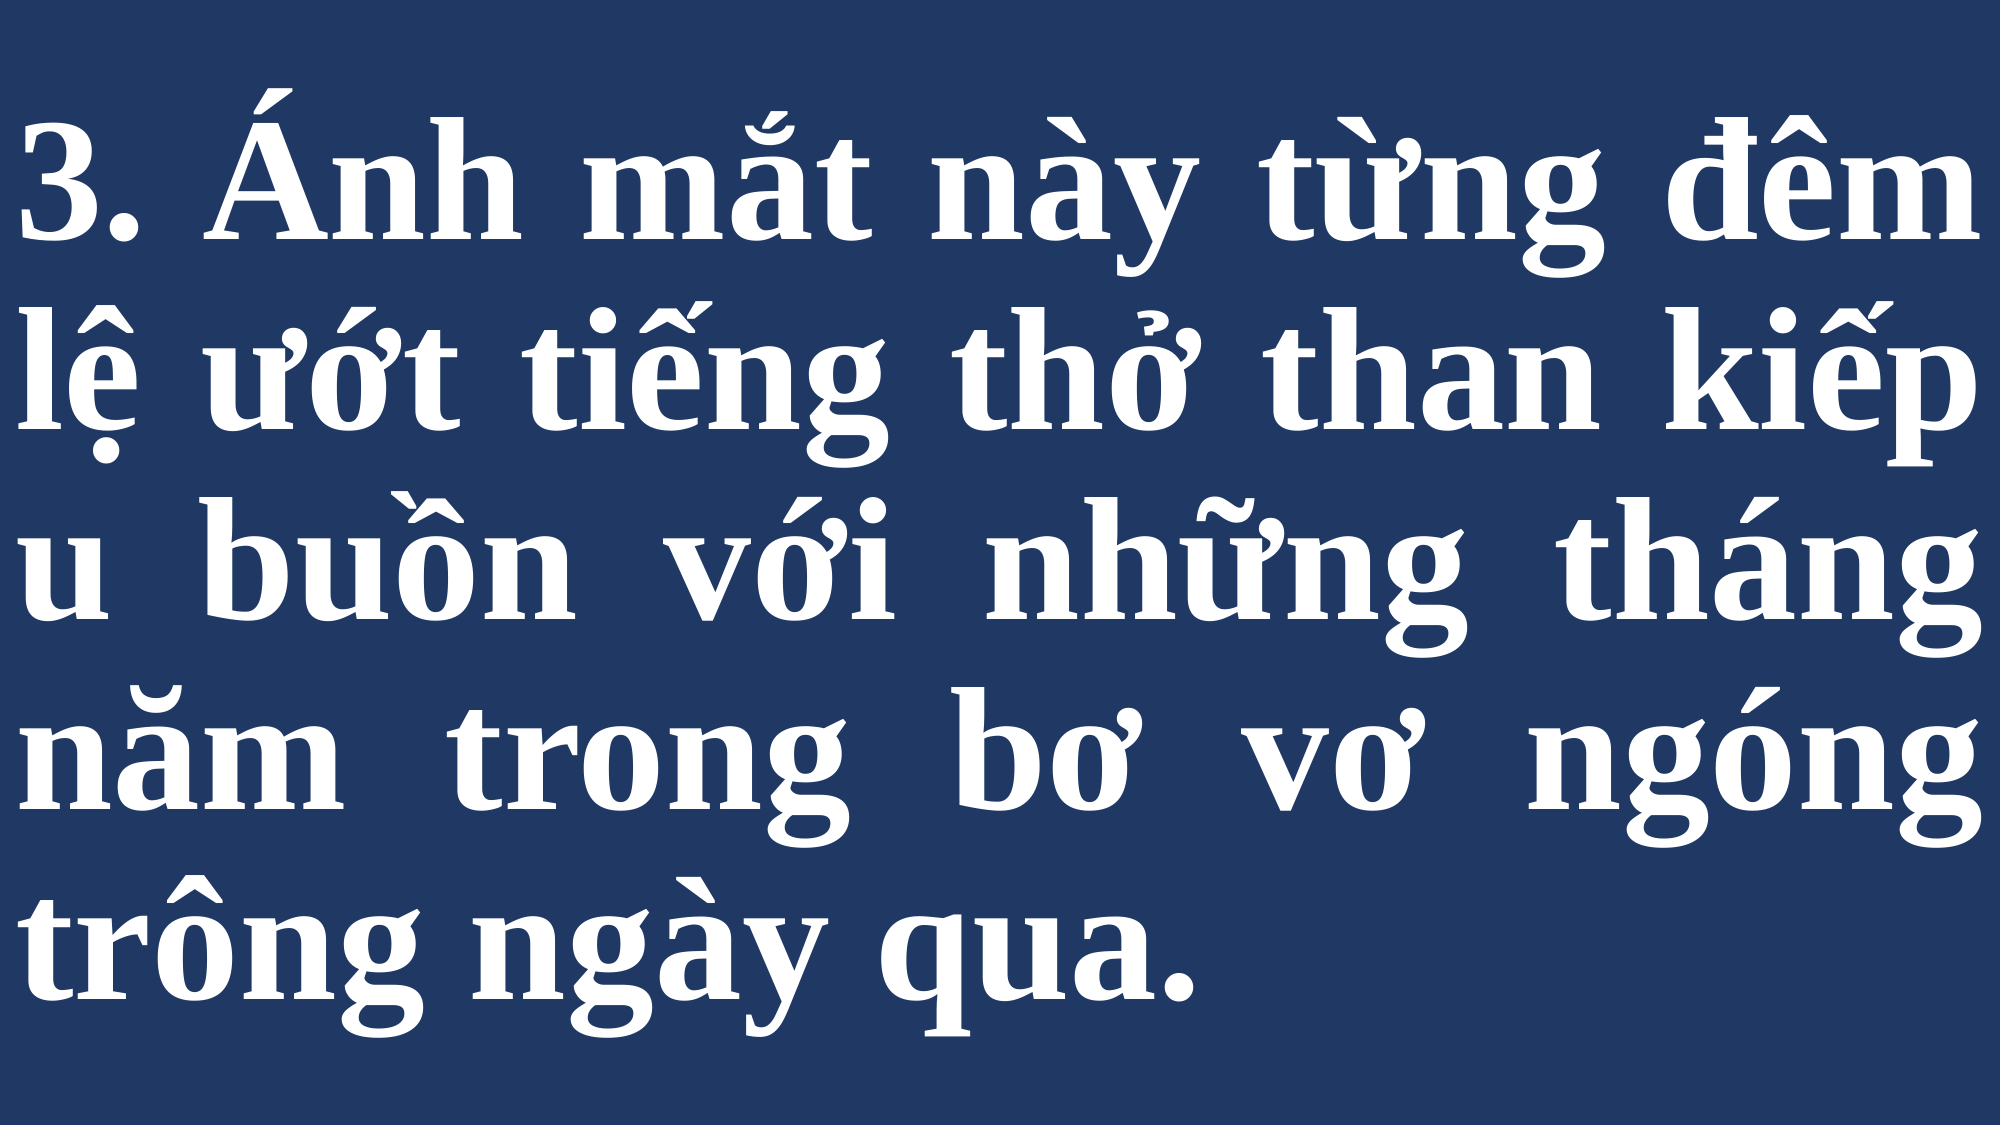

# 3. Ánh mắt này từng đêm lệ ướt tiếng thở than kiếp u buồn với những tháng năm trong bơ vơ ngóng trông ngày qua.